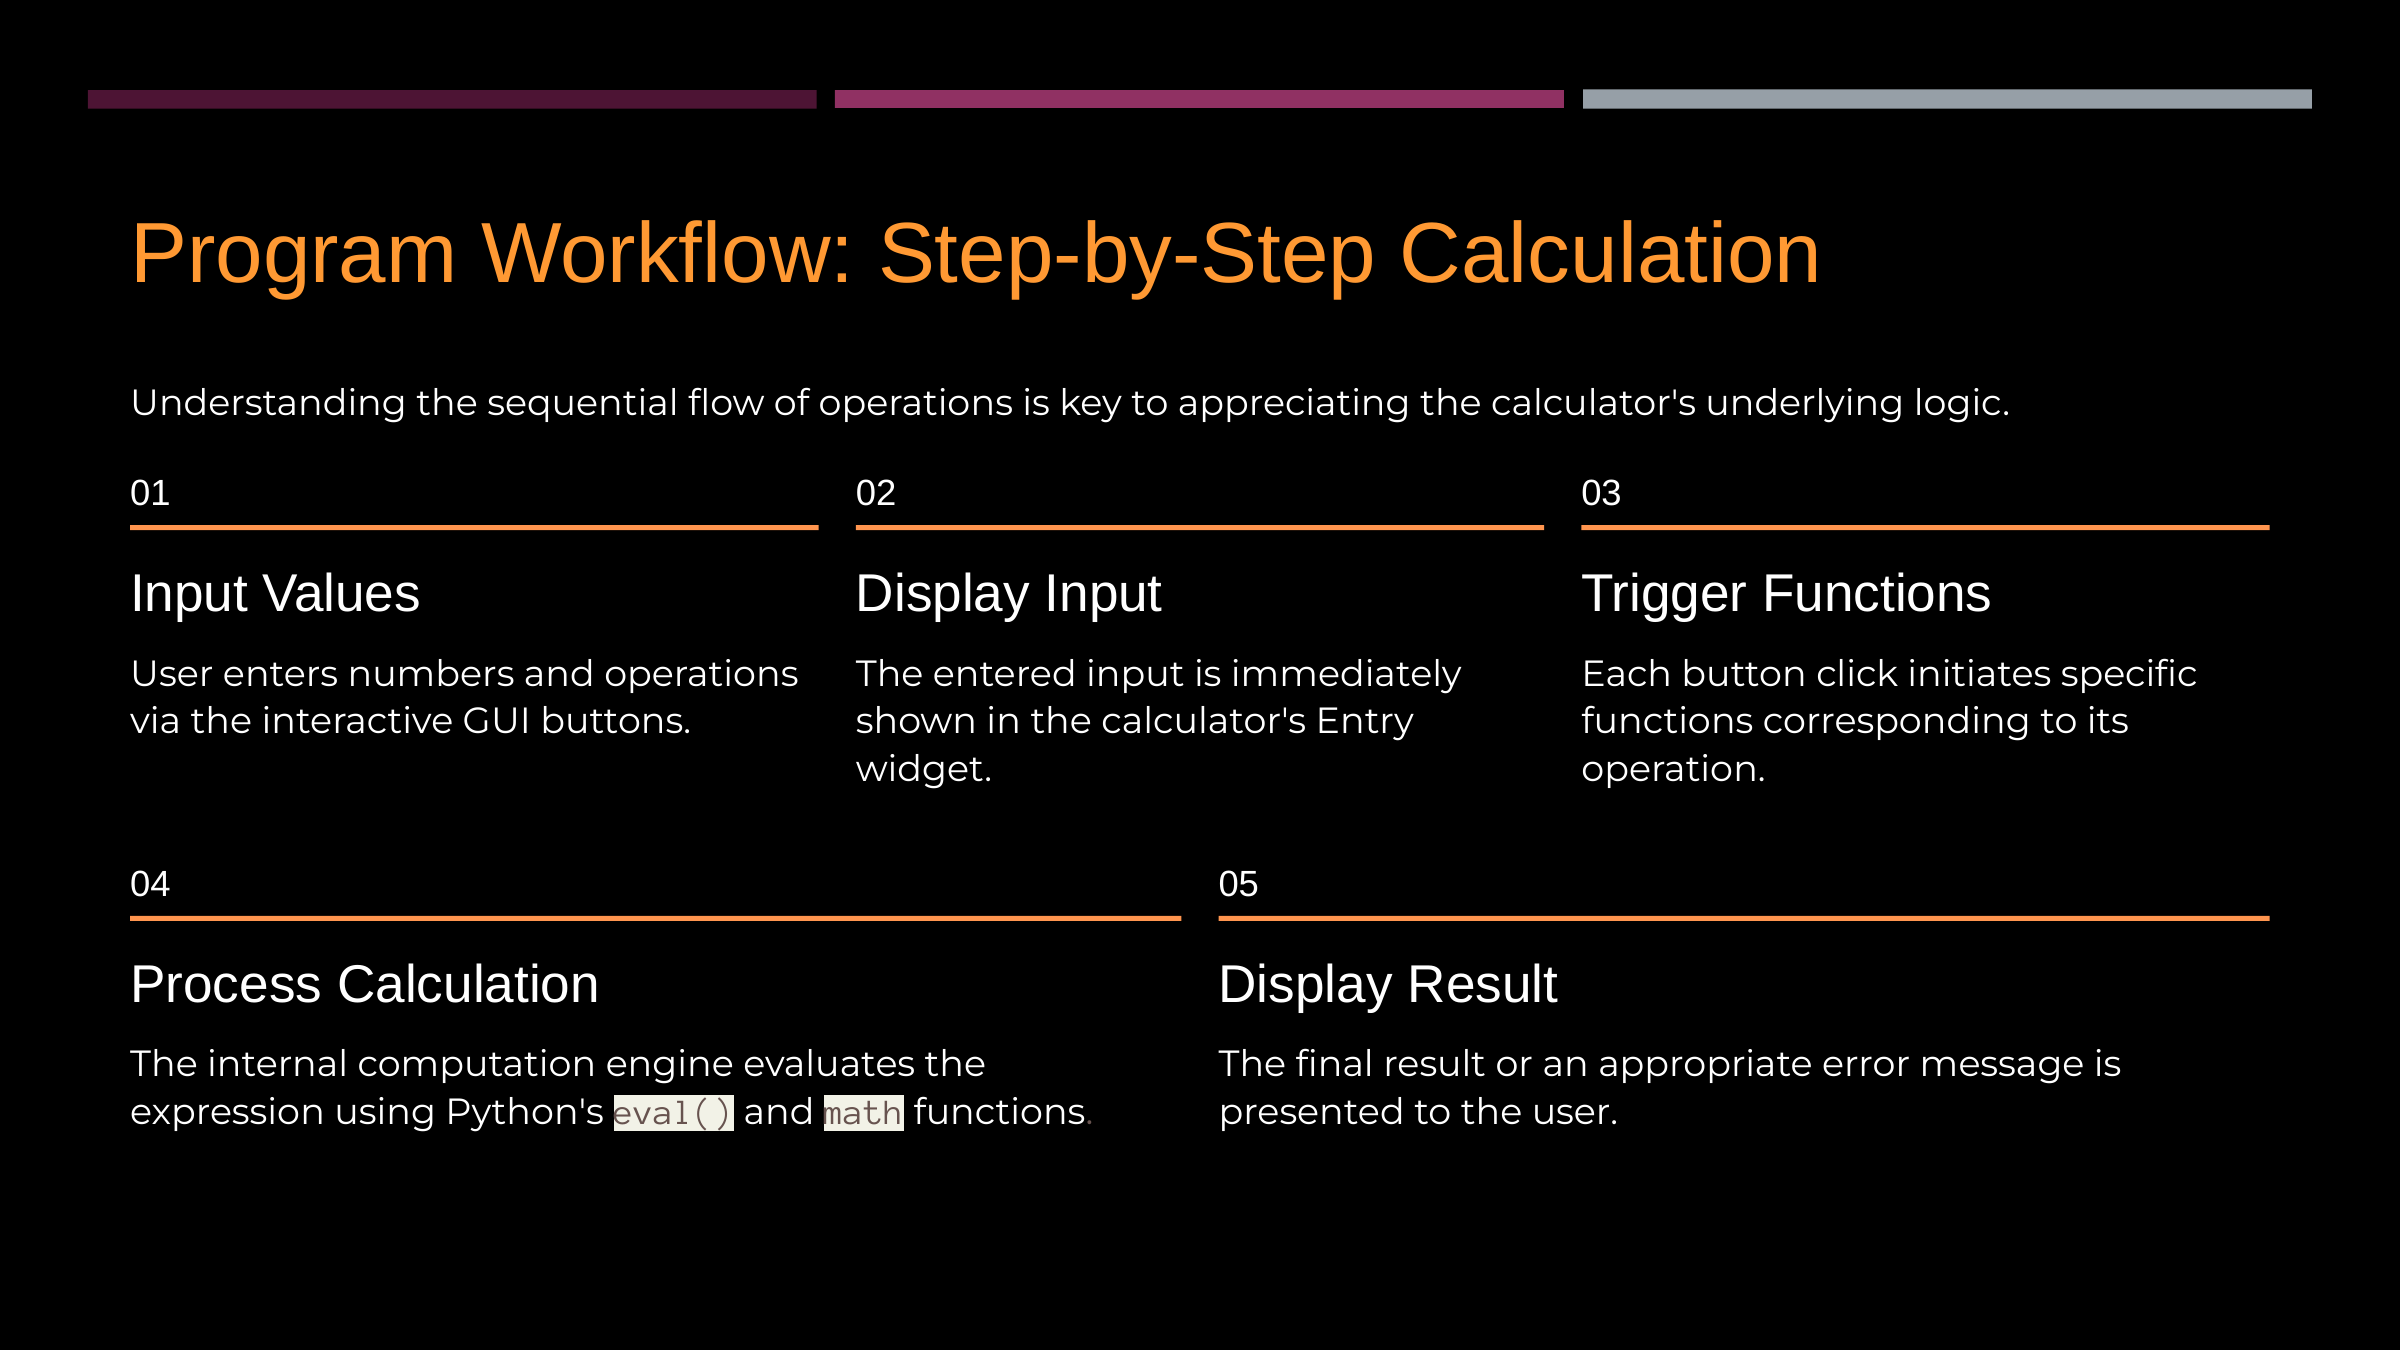

Program Workflow: Step-by-Step Calculation
Understanding the sequential flow of operations is key to appreciating the calculator's underlying logic.
01
02
03

Input Values
Display Input
Trigger Functions
User enters numbers and operations via the interactive GUI buttons.
The entered input is immediately shown in the calculator's Entry widget.
Each button click initiates specific functions corresponding to its operation.
04
05

Process Calculation
Display Result
The internal computation engine evaluates the expression using Python's eval() and math functions.
The final result or an appropriate error message is presented to the user.